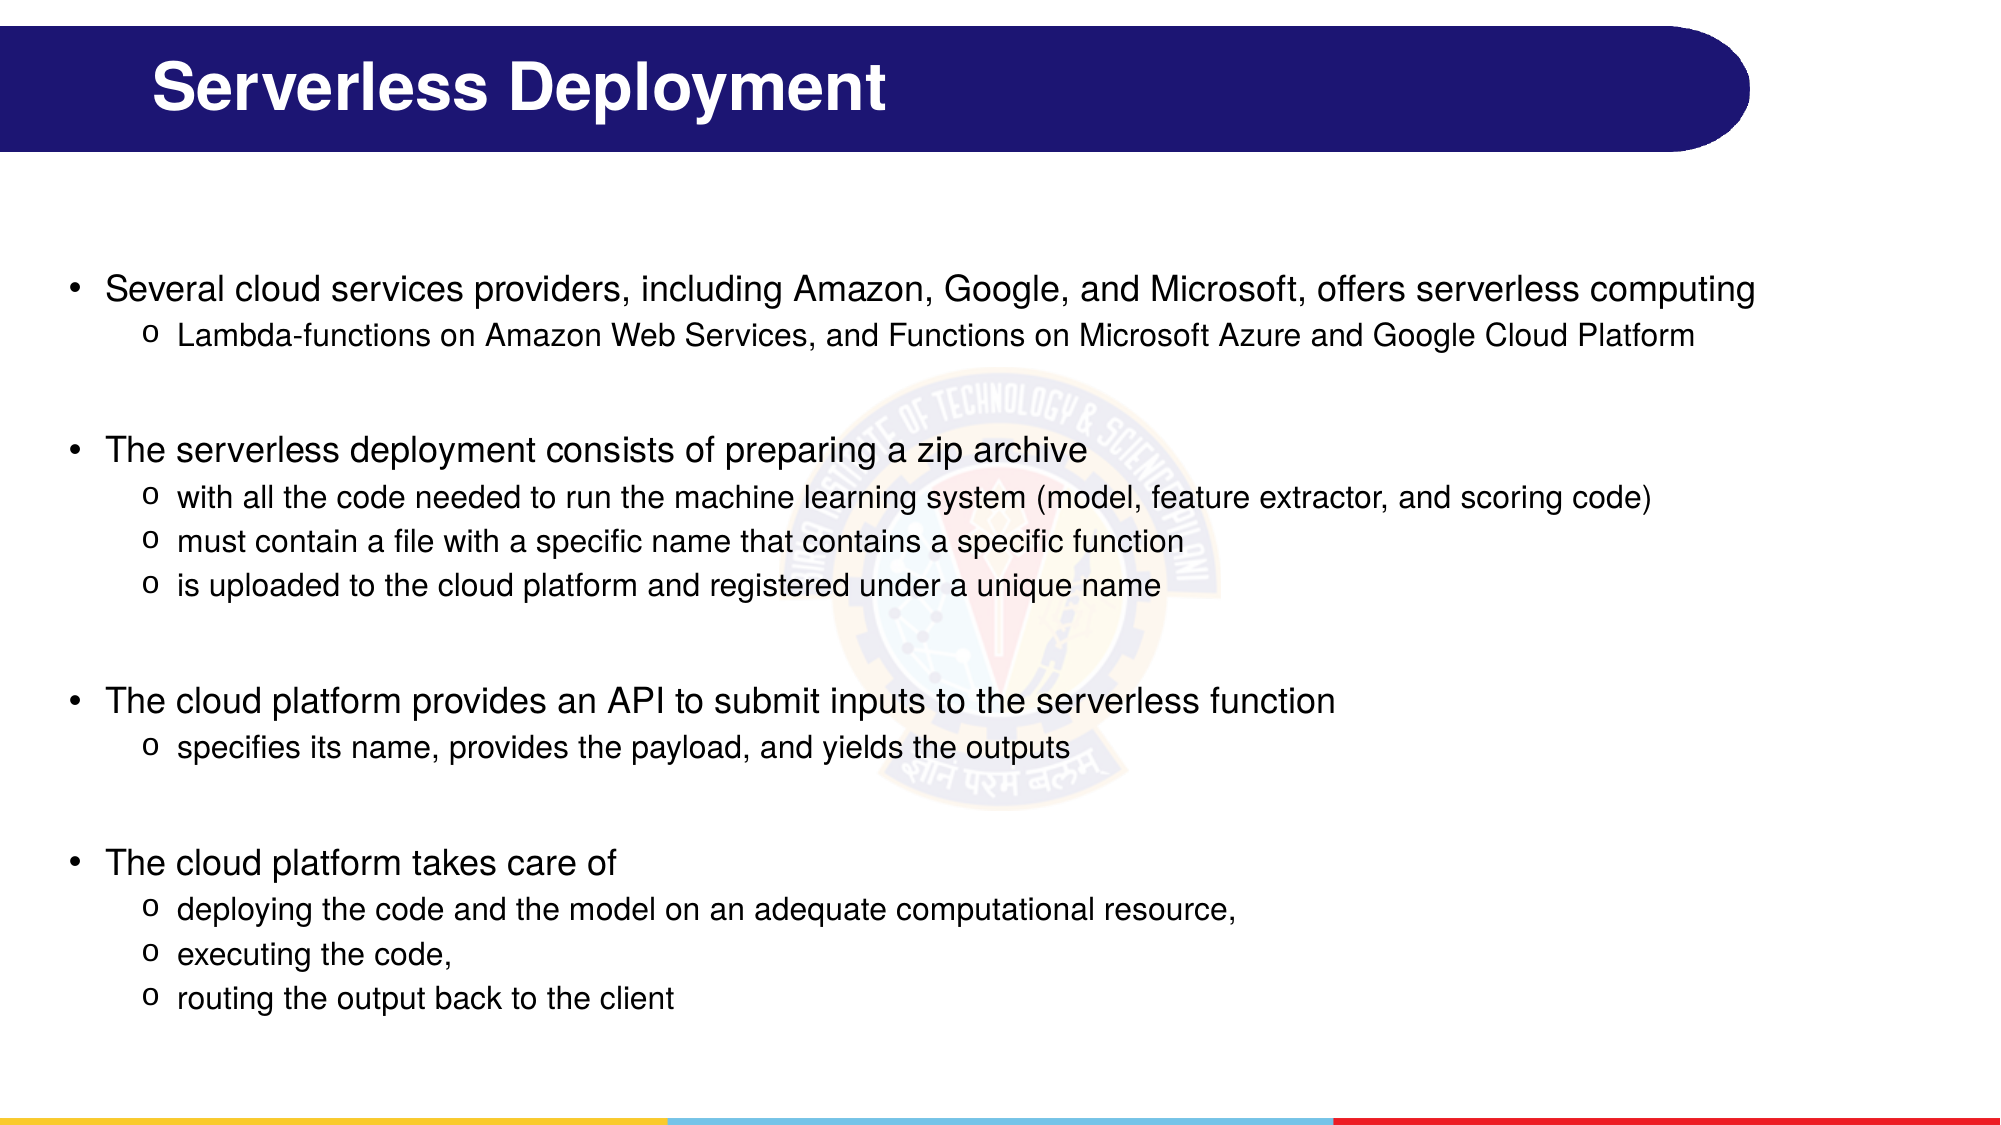

# Serverless Deployment

Several cloud services providers, including Amazon, Google, and Microsoft, offers serverless computing
Lambda-functions on Amazon Web Services, and Functions on Microsoft Azure and Google Cloud Platform

The serverless deployment consists of preparing a zip archive
with all the code needed to run the machine learning system (model, feature extractor, and scoring code)
must contain a file with a specific name that contains a specific function
is uploaded to the cloud platform and registered under a unique name

The cloud platform provides an API to submit inputs to the serverless function
specifies its name, provides the payload, and yields the outputs

The cloud platform takes care of
deploying the code and the model on an adequate computational resource,
executing the code,
routing the output back to the client